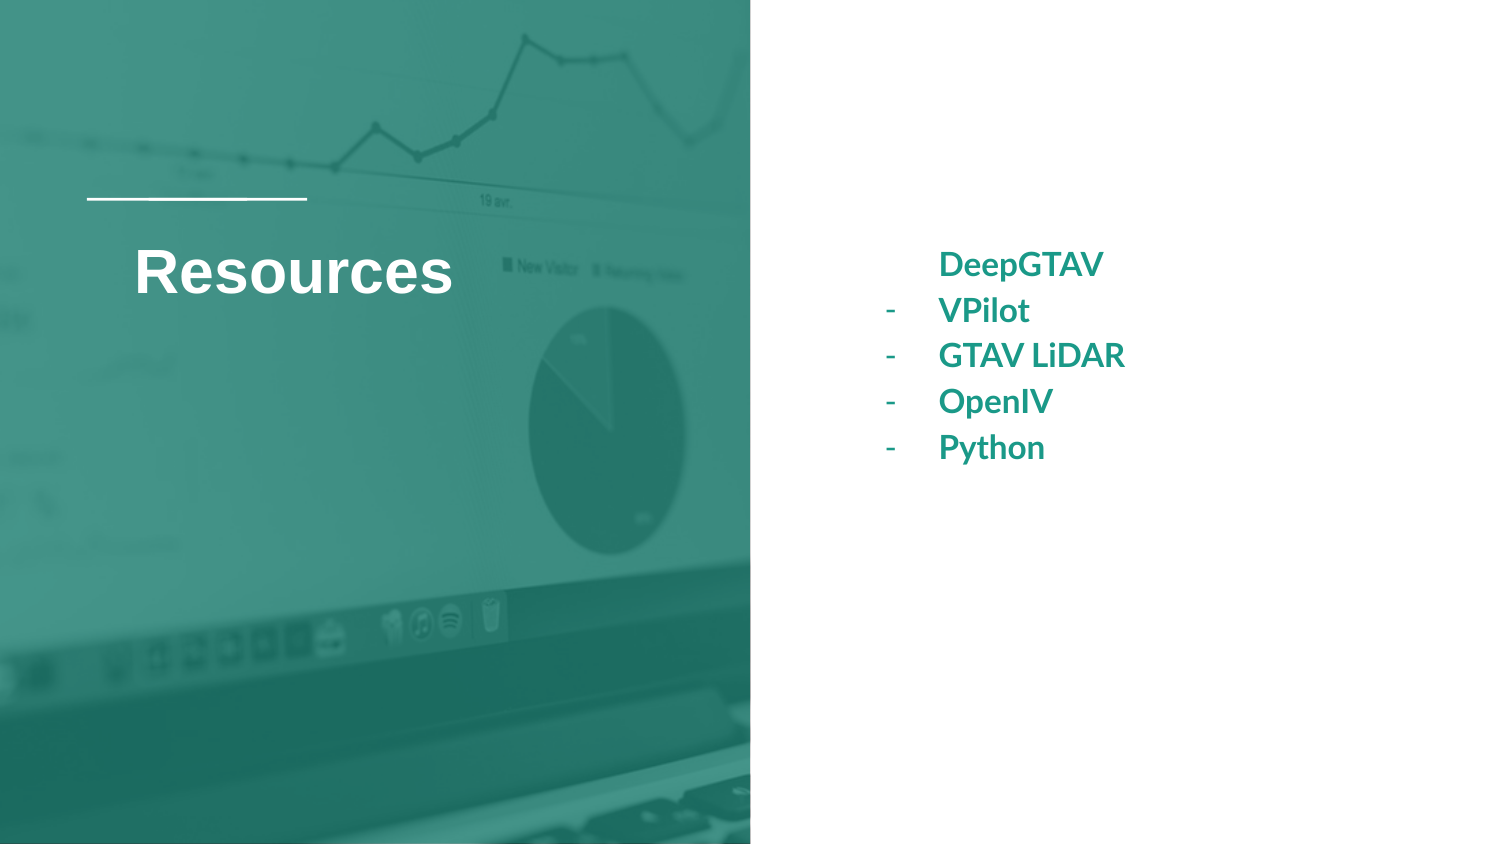

# Resources

DeepGTAV
VPilot
GTAV LiDAR
OpenIV
Python